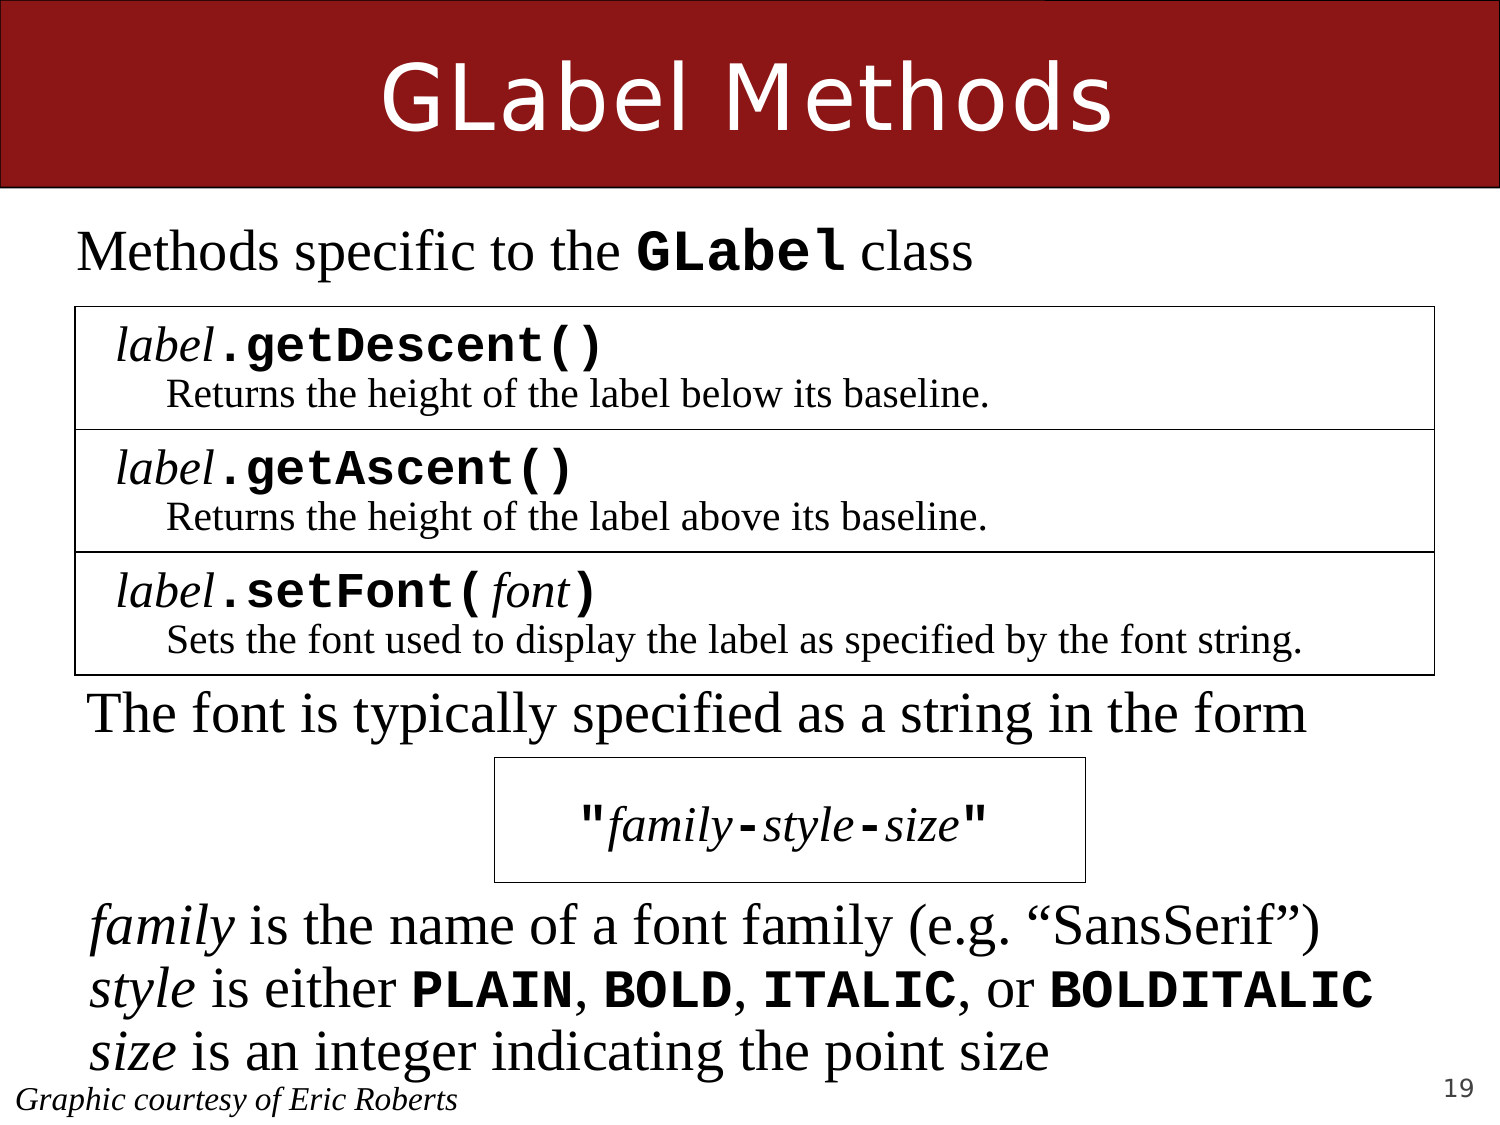

# GLabel Methods
Methods specific to the GLabel class
label.setFont( font)

Sets the font used to display the label as specified by the font string.
label.getDescent()

Returns the height of the label below its baseline.
label.getAscent()

Returns the height of the label above its baseline.
The font is typically specified as a string in the form

"family-style-size"
family is the name of a font family (e.g. “SansSerif”)
style is either PLAIN, BOLD, ITALIC, or BOLDITALIC
size is an integer indicating the point size
Graphic courtesy of Eric Roberts